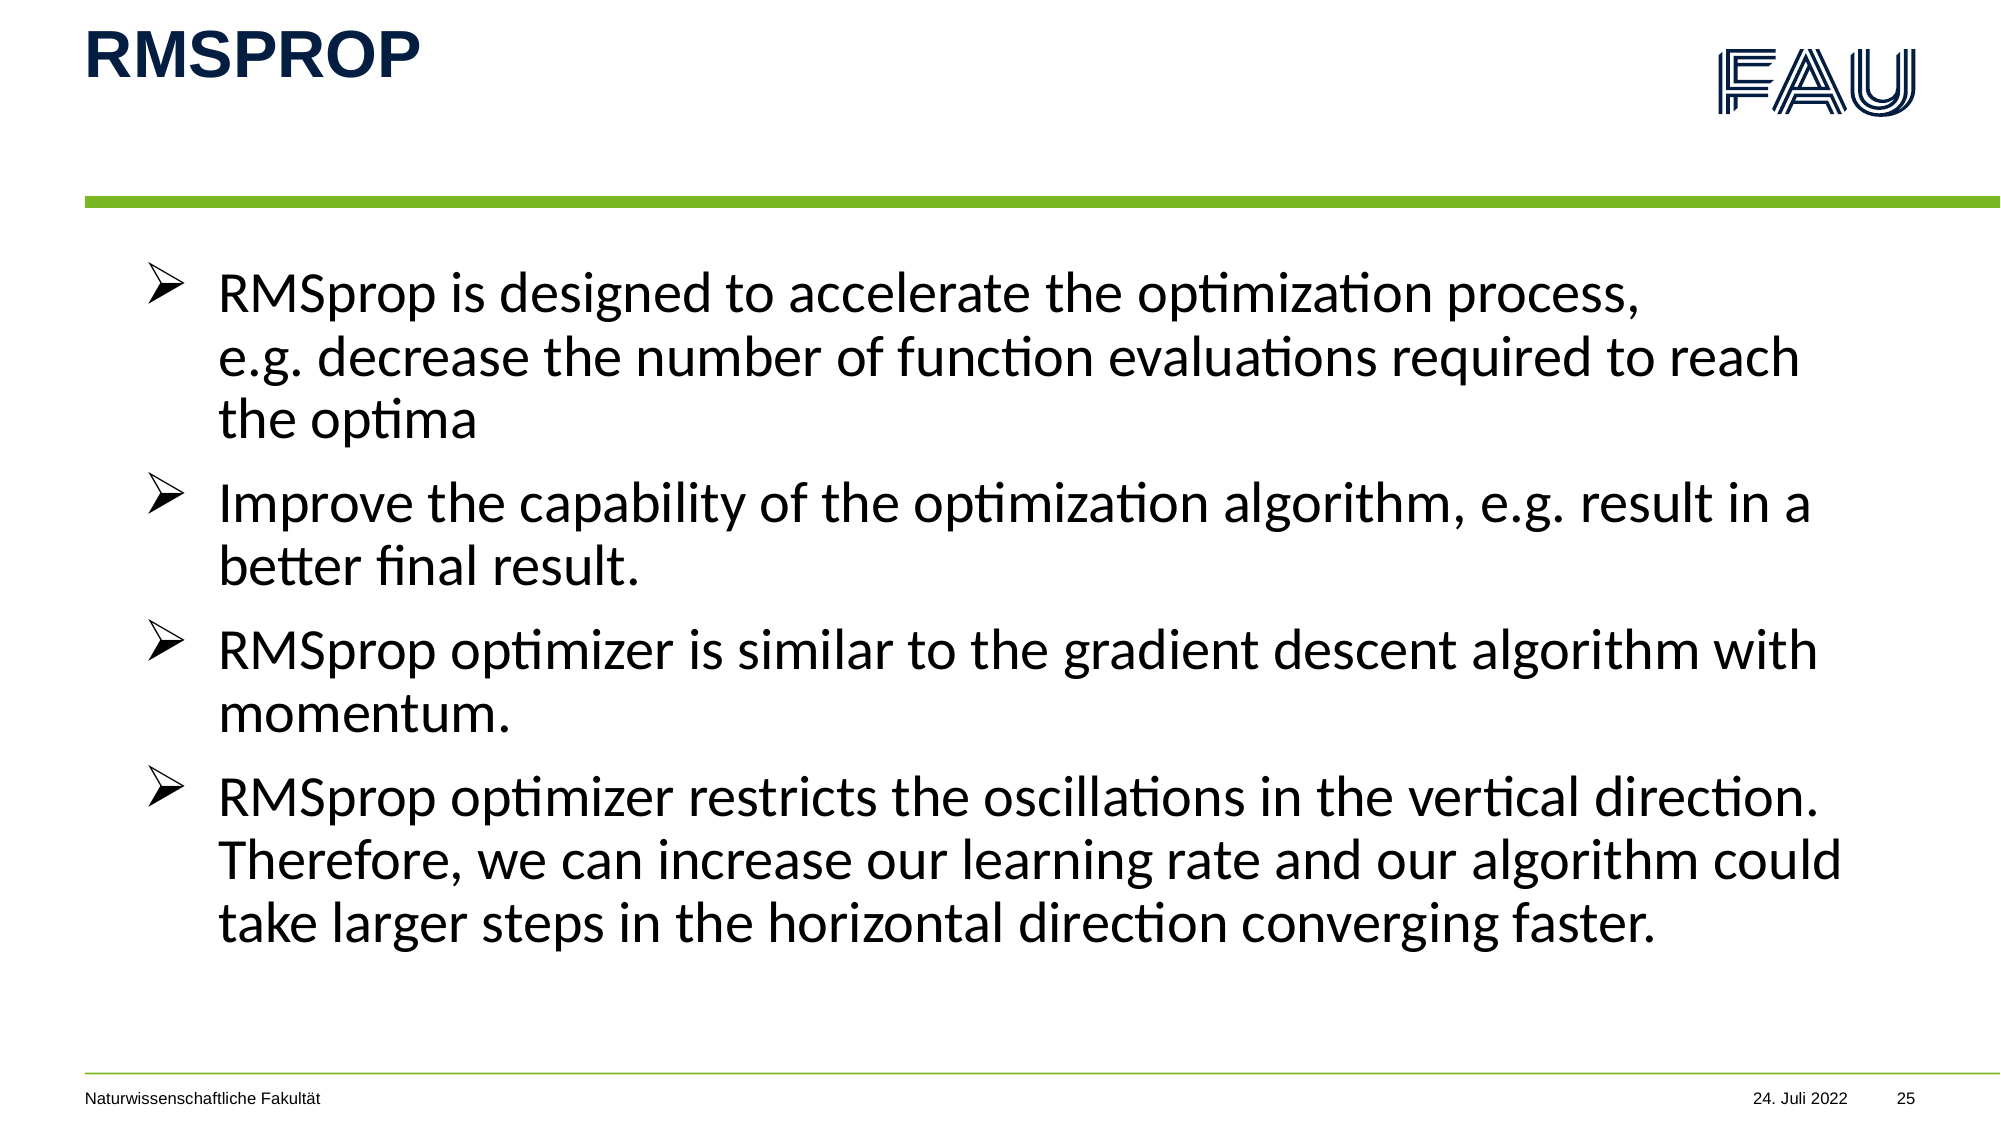

# RMSPROP
RMSprop is designed to accelerate the optimization process, e.g. decrease the number of function evaluations required to reach the optima
Improve the capability of the optimization algorithm, e.g. result in a better final result.
RMSprop optimizer is similar to the gradient descent algorithm with momentum.
RMSprop optimizer restricts the oscillations in the vertical direction. Therefore, we can increase our learning rate and our algorithm could take larger steps in the horizontal direction converging faster.

Naturwissenschaftliche Fakultät
24. Juli 2022
25